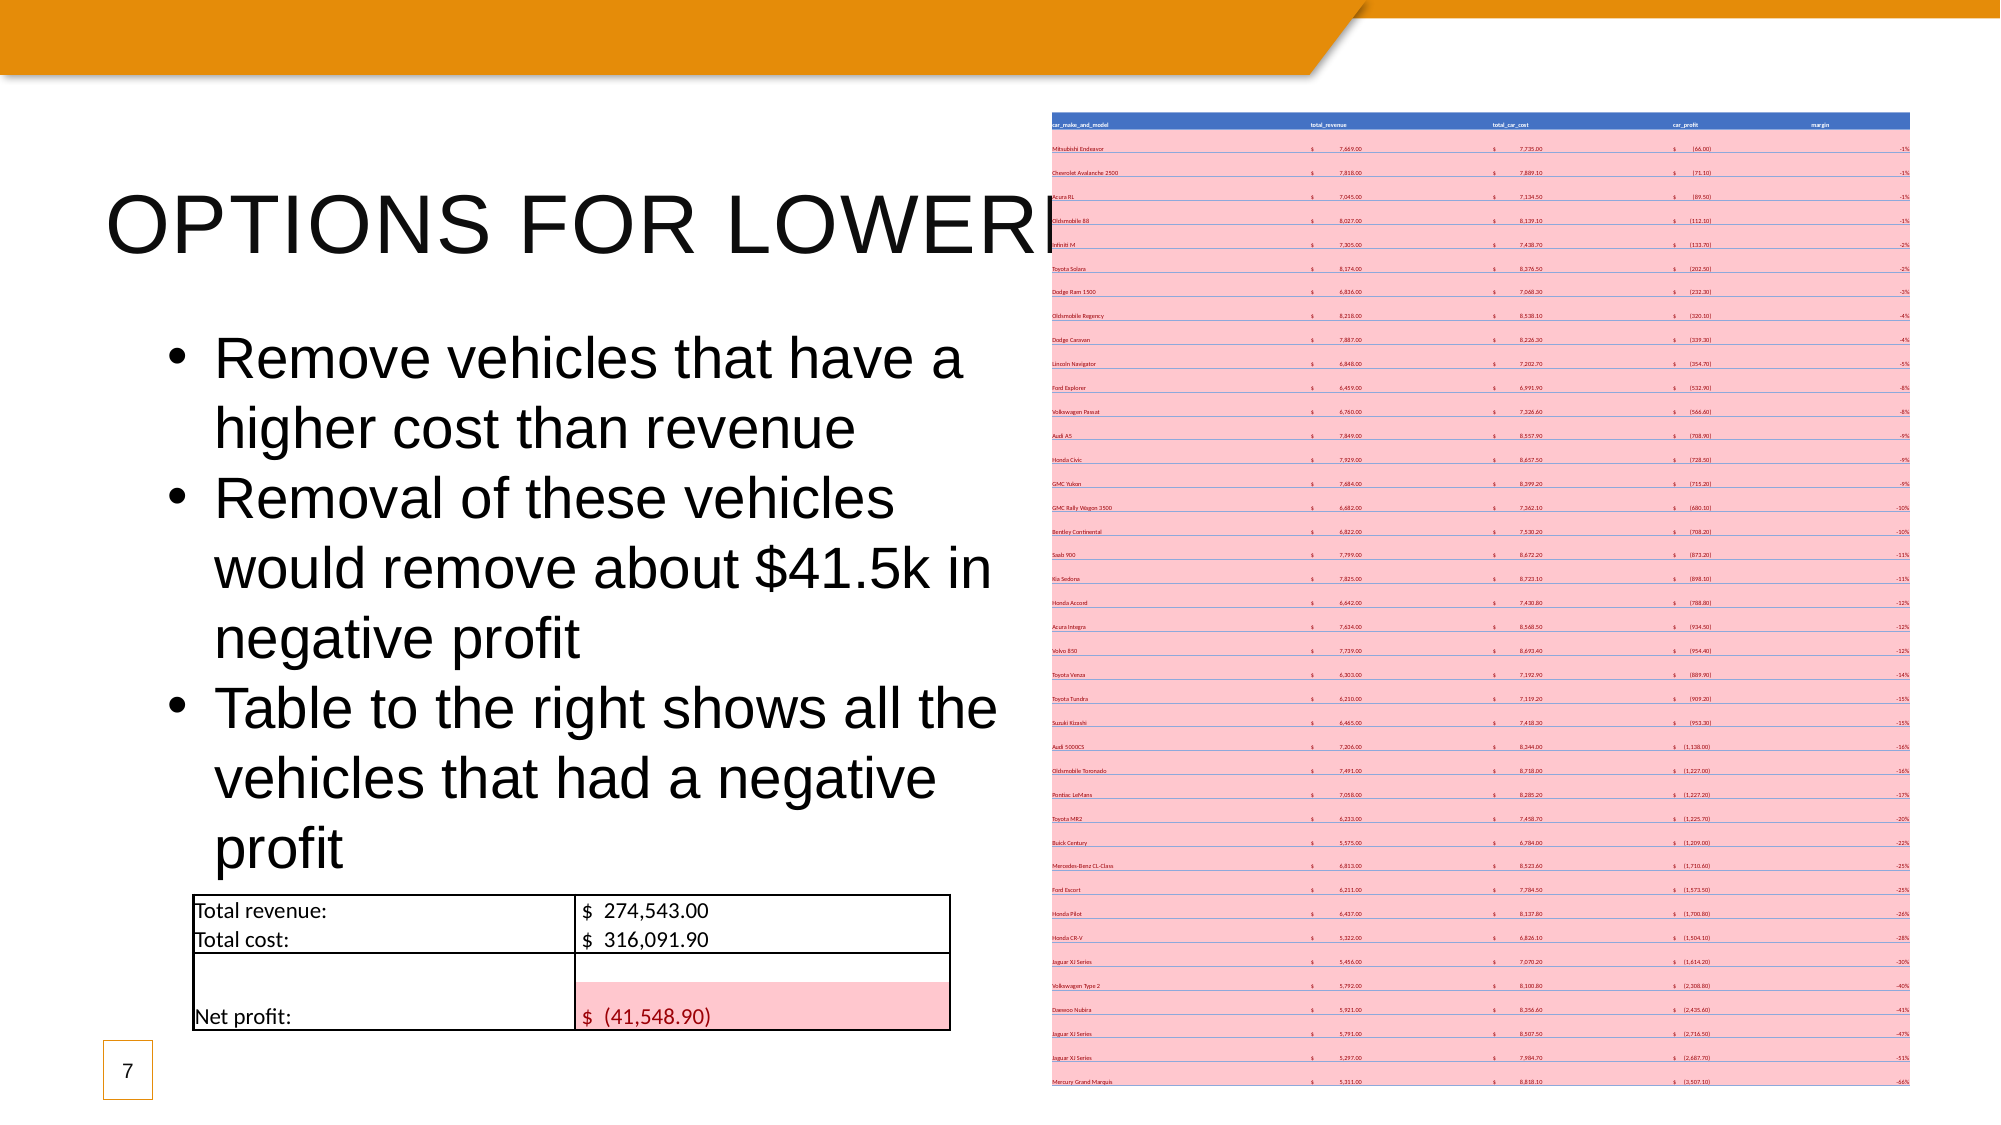

| car\_make\_and\_model | total\_revenue | total\_car\_cost | car\_profit | margin |
| --- | --- | --- | --- | --- |
| Mitsubishi Endeavor | $ 7,669.00 | $ 7,735.00 | $ (66.00) | -1% |
| Chevrolet Avalanche 2500 | $ 7,818.00 | $ 7,889.10 | $ (71.10) | -1% |
| Acura RL | $ 7,045.00 | $ 7,134.50 | $ (89.50) | -1% |
| Oldsmobile 88 | $ 8,027.00 | $ 8,139.10 | $ (112.10) | -1% |
| Infiniti M | $ 7,305.00 | $ 7,438.70 | $ (133.70) | -2% |
| Toyota Solara | $ 8,174.00 | $ 8,376.50 | $ (202.50) | -2% |
| Dodge Ram 1500 | $ 6,836.00 | $ 7,068.30 | $ (232.30) | -3% |
| Oldsmobile Regency | $ 8,218.00 | $ 8,538.10 | $ (320.10) | -4% |
| Dodge Caravan | $ 7,887.00 | $ 8,226.30 | $ (339.30) | -4% |
| Lincoln Navigator | $ 6,848.00 | $ 7,202.70 | $ (354.70) | -5% |
| Ford Explorer | $ 6,459.00 | $ 6,991.90 | $ (532.90) | -8% |
| Volkswagen Passat | $ 6,760.00 | $ 7,326.60 | $ (566.60) | -8% |
| Audi A5 | $ 7,849.00 | $ 8,557.90 | $ (708.90) | -9% |
| Honda Civic | $ 7,929.00 | $ 8,657.50 | $ (728.50) | -9% |
| GMC Yukon | $ 7,684.00 | $ 8,399.20 | $ (715.20) | -9% |
| GMC Rally Wagon 3500 | $ 6,682.00 | $ 7,362.10 | $ (680.10) | -10% |
| Bentley Continental | $ 6,822.00 | $ 7,530.20 | $ (708.20) | -10% |
| Saab 900 | $ 7,799.00 | $ 8,672.20 | $ (873.20) | -11% |
| Kia Sedona | $ 7,825.00 | $ 8,723.10 | $ (898.10) | -11% |
| Honda Accord | $ 6,642.00 | $ 7,430.80 | $ (788.80) | -12% |
| Acura Integra | $ 7,634.00 | $ 8,568.50 | $ (934.50) | -12% |
| Volvo 850 | $ 7,739.00 | $ 8,693.40 | $ (954.40) | -12% |
| Toyota Venza | $ 6,303.00 | $ 7,192.90 | $ (889.90) | -14% |
| Toyota Tundra | $ 6,210.00 | $ 7,119.20 | $ (909.20) | -15% |
| Suzuki Kizashi | $ 6,465.00 | $ 7,418.30 | $ (953.30) | -15% |
| Audi 5000CS | $ 7,206.00 | $ 8,344.00 | $ (1,138.00) | -16% |
| Oldsmobile Toronado | $ 7,491.00 | $ 8,718.00 | $ (1,227.00) | -16% |
| Pontiac LeMans | $ 7,058.00 | $ 8,285.20 | $ (1,227.20) | -17% |
| Toyota MR2 | $ 6,233.00 | $ 7,458.70 | $ (1,225.70) | -20% |
| Buick Century | $ 5,575.00 | $ 6,784.00 | $ (1,209.00) | -22% |
| Mercedes-Benz CL-Class | $ 6,813.00 | $ 8,523.60 | $ (1,710.60) | -25% |
| Ford Escort | $ 6,211.00 | $ 7,784.50 | $ (1,573.50) | -25% |
| Honda Pilot | $ 6,437.00 | $ 8,137.80 | $ (1,700.80) | -26% |
| Honda CR-V | $ 5,322.00 | $ 6,826.10 | $ (1,504.10) | -28% |
| Jaguar XJ Series | $ 5,456.00 | $ 7,070.20 | $ (1,614.20) | -30% |
| Volkswagen Type 2 | $ 5,792.00 | $ 8,100.80 | $ (2,308.80) | -40% |
| Daewoo Nubira | $ 5,921.00 | $ 8,356.60 | $ (2,435.60) | -41% |
| Jaguar XJ Series | $ 5,791.00 | $ 8,507.50 | $ (2,716.50) | -47% |
| Jaguar XJ Series | $ 5,297.00 | $ 7,984.70 | $ (2,687.70) | -51% |
| Mercury Grand Marquis | $ 5,311.00 | $ 8,818.10 | $ (3,507.10) | -66% |
# Options for lowering payment
Remove vehicles that have a higher cost than revenue
Removal of these vehicles would remove about $41.5k in negative profit
Table to the right shows all the vehicles that had a negative profit
| Total revenue: | $ 274,543.00 |
| --- | --- |
| Total cost: | $ 316,091.90 |
|  |  |
| Net profit: | $ (41,548.90) |
7